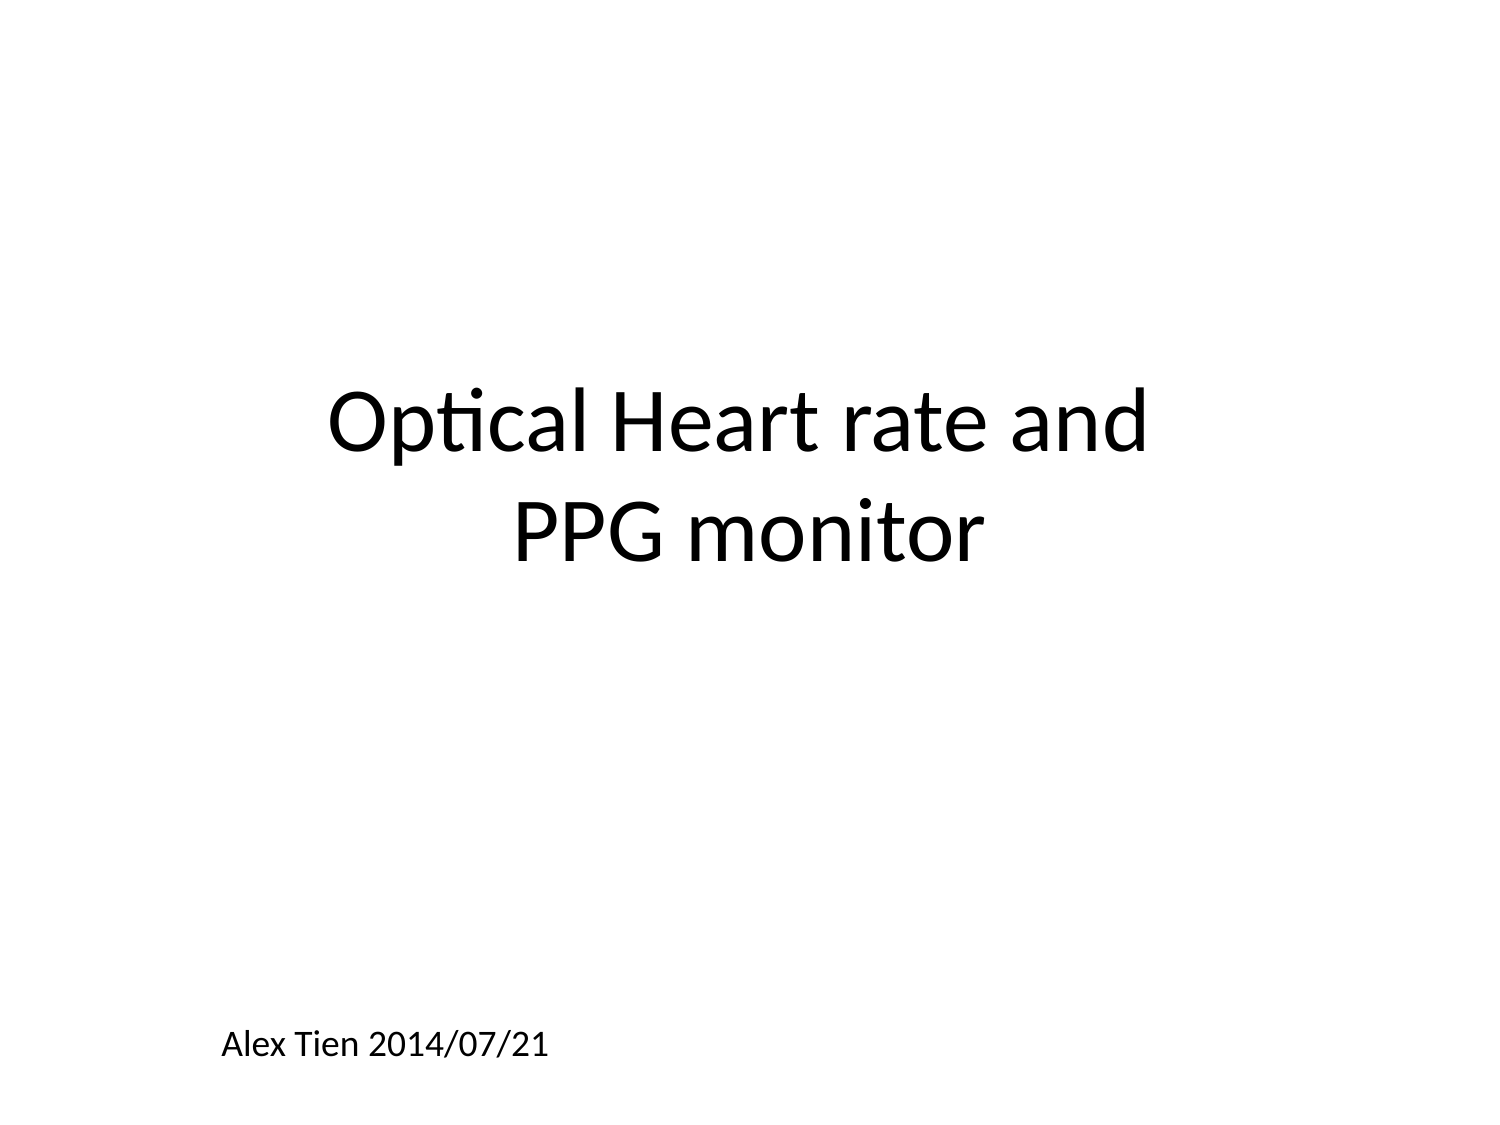

# Optical Heart rate and PPG monitor
Alex Tien 2014/07/21